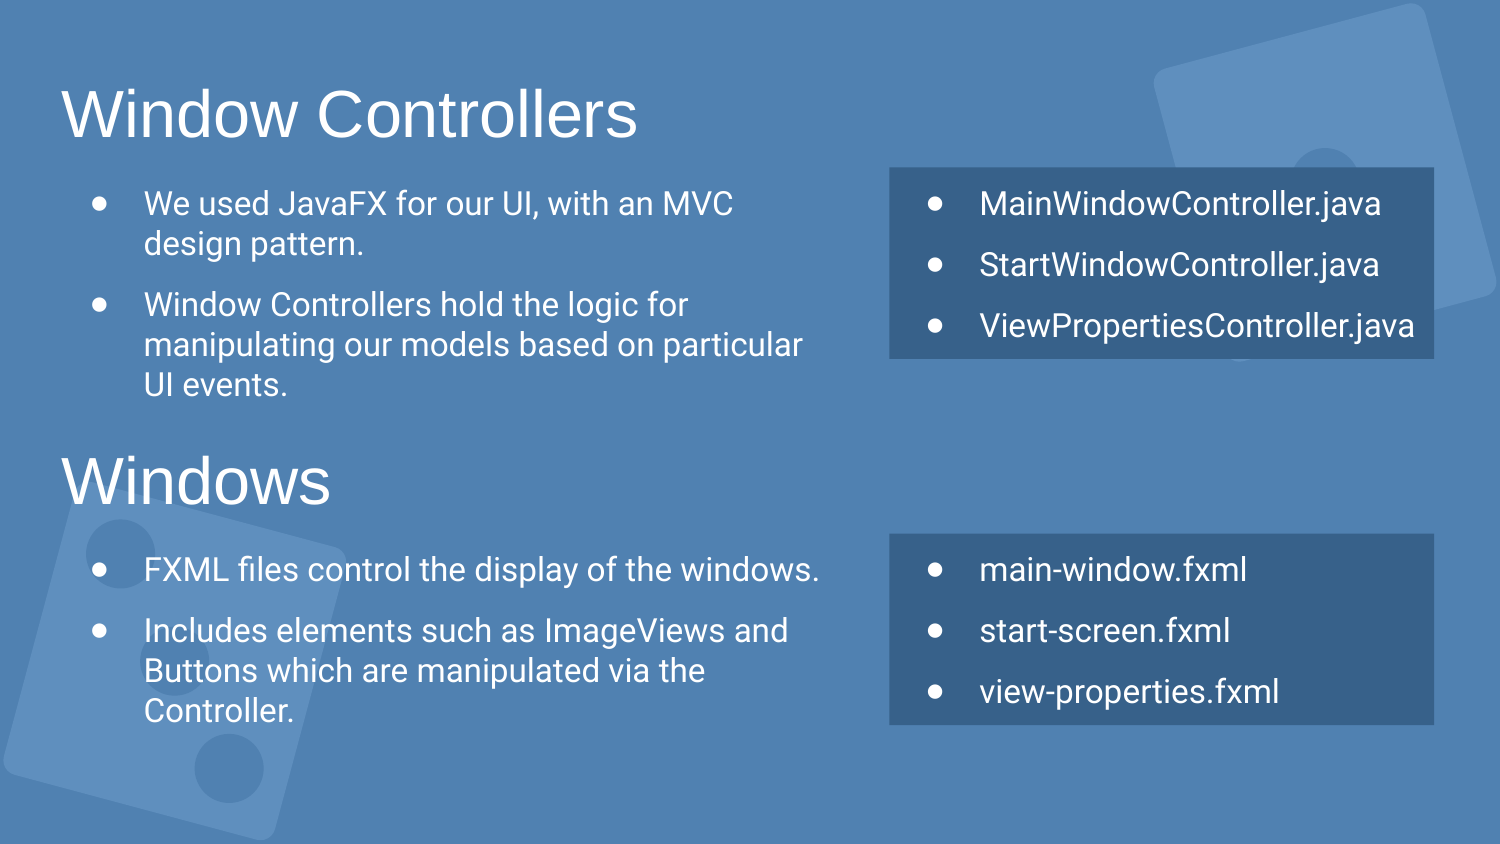

Window Controllers
We used JavaFX for our UI, with an MVC design pattern.
Window Controllers hold the logic for manipulating our models based on particular UI events.
MainWindowController.java
StartWindowController.java
ViewPropertiesController.java
Windows
FXML files control the display of the windows.
Includes elements such as ImageViews and Buttons which are manipulated via the Controller.

main-window.fxml
start-screen.fxml
view-properties.fxml